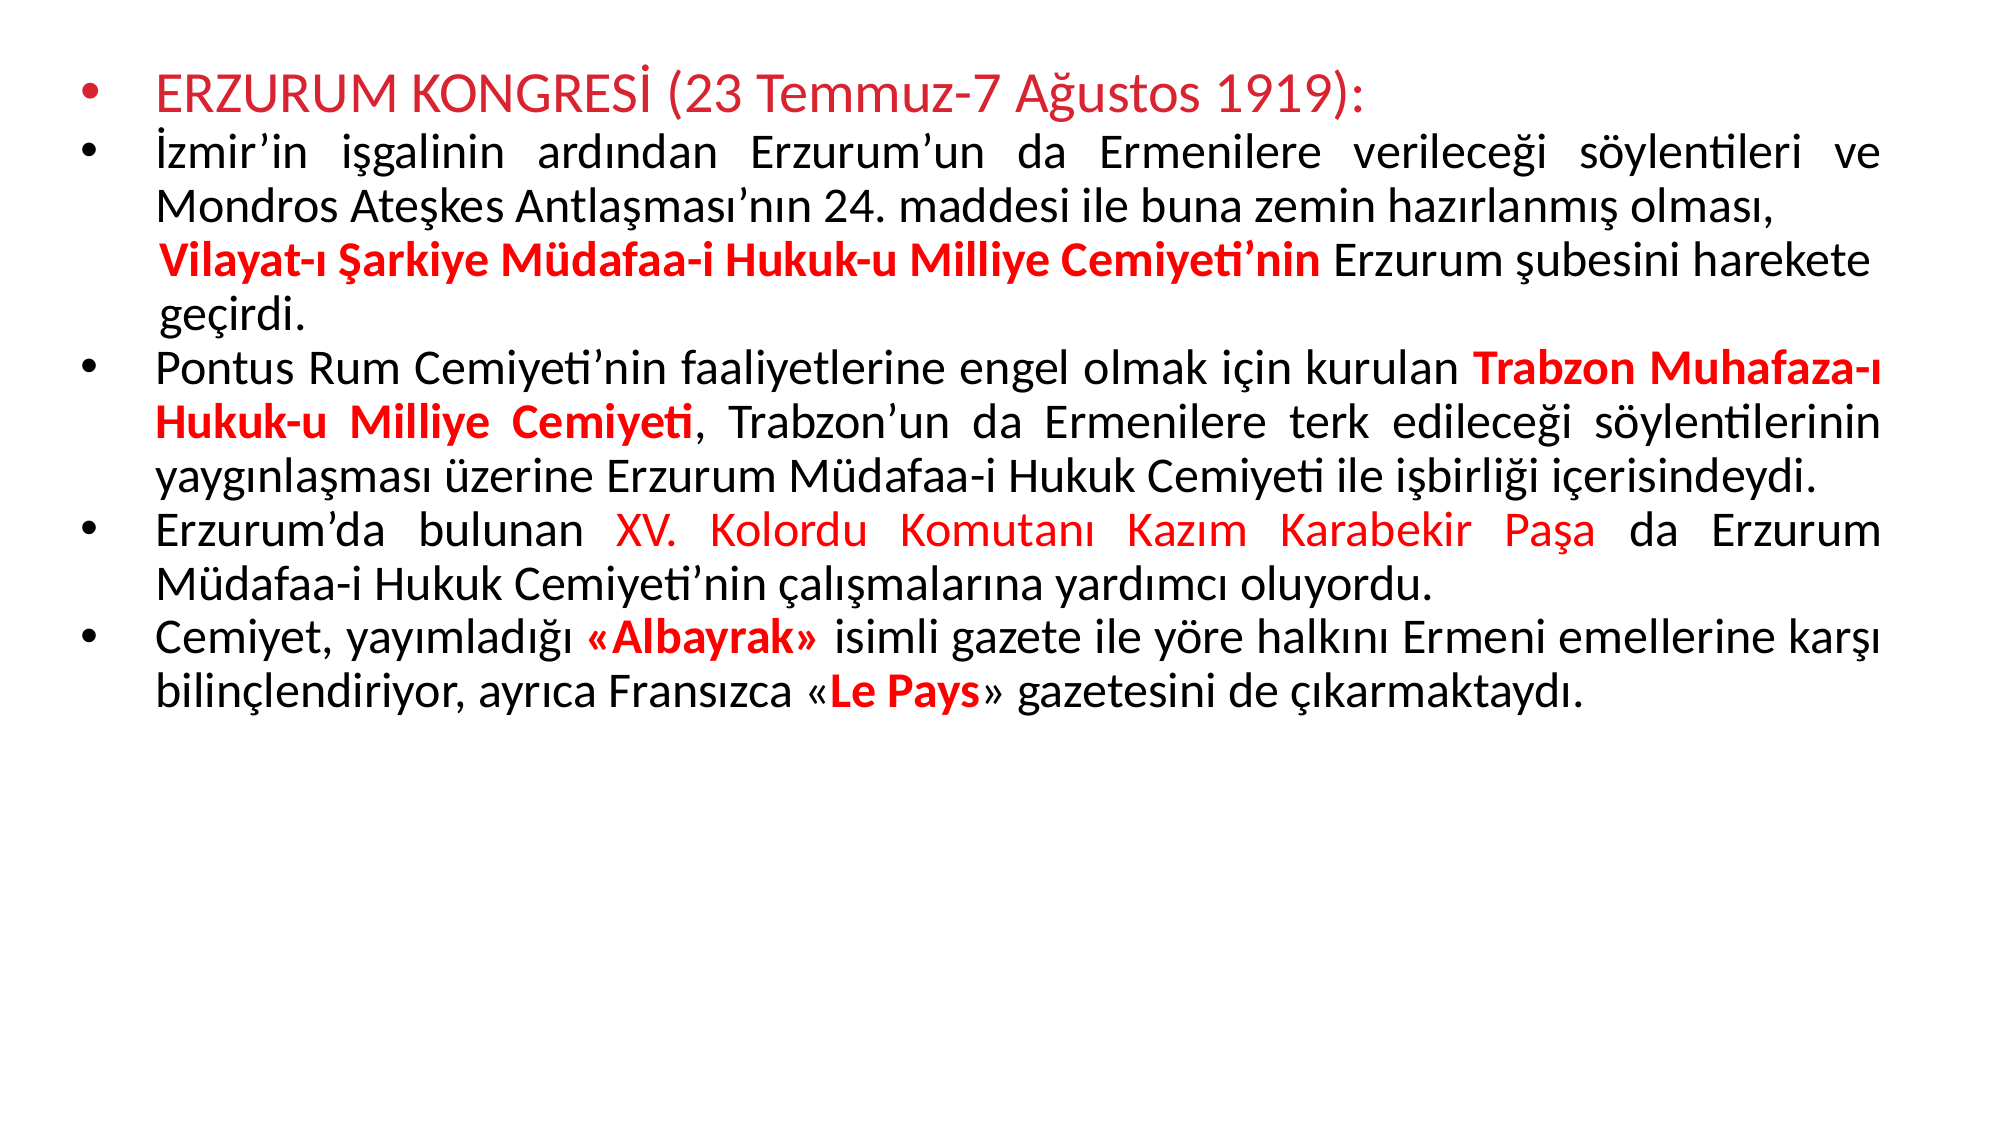

ERZURUM KONGRESİ (23 Temmuz-7 Ağustos 1919):
İzmir’in işgalinin ardından Erzurum’un da Ermenilere verileceği söylentileri ve Mondros Ateşkes Antlaşması’nın 24. maddesi ile buna zemin hazırlanmış olması,
       Vilayat-ı Şarkiye Müdafaa-i Hukuk-u Milliye Cemiyeti’nin Erzurum şubesini harekete
       geçirdi.
Pontus Rum Cemiyeti’nin faaliyetlerine engel olmak için kurulan Trabzon Muhafaza-ı Hukuk-u Milliye Cemiyeti, Trabzon’un da Ermenilere terk edileceği söylentilerinin yaygınlaşması üzerine Erzurum Müdafaa-i Hukuk Cemiyeti ile işbirliği içerisindeydi.
Erzurum’da bulunan XV. Kolordu Komutanı Kazım Karabekir Paşa da Erzurum Müdafaa-i Hukuk Cemiyeti’nin çalışmalarına yardımcı oluyordu.
Cemiyet, yayımladığı «Albayrak» isimli gazete ile yöre halkını Ermeni emellerine karşı bilinçlendiriyor, ayrıca Fransızca «Le Pays» gazetesini de çıkarmaktaydı.